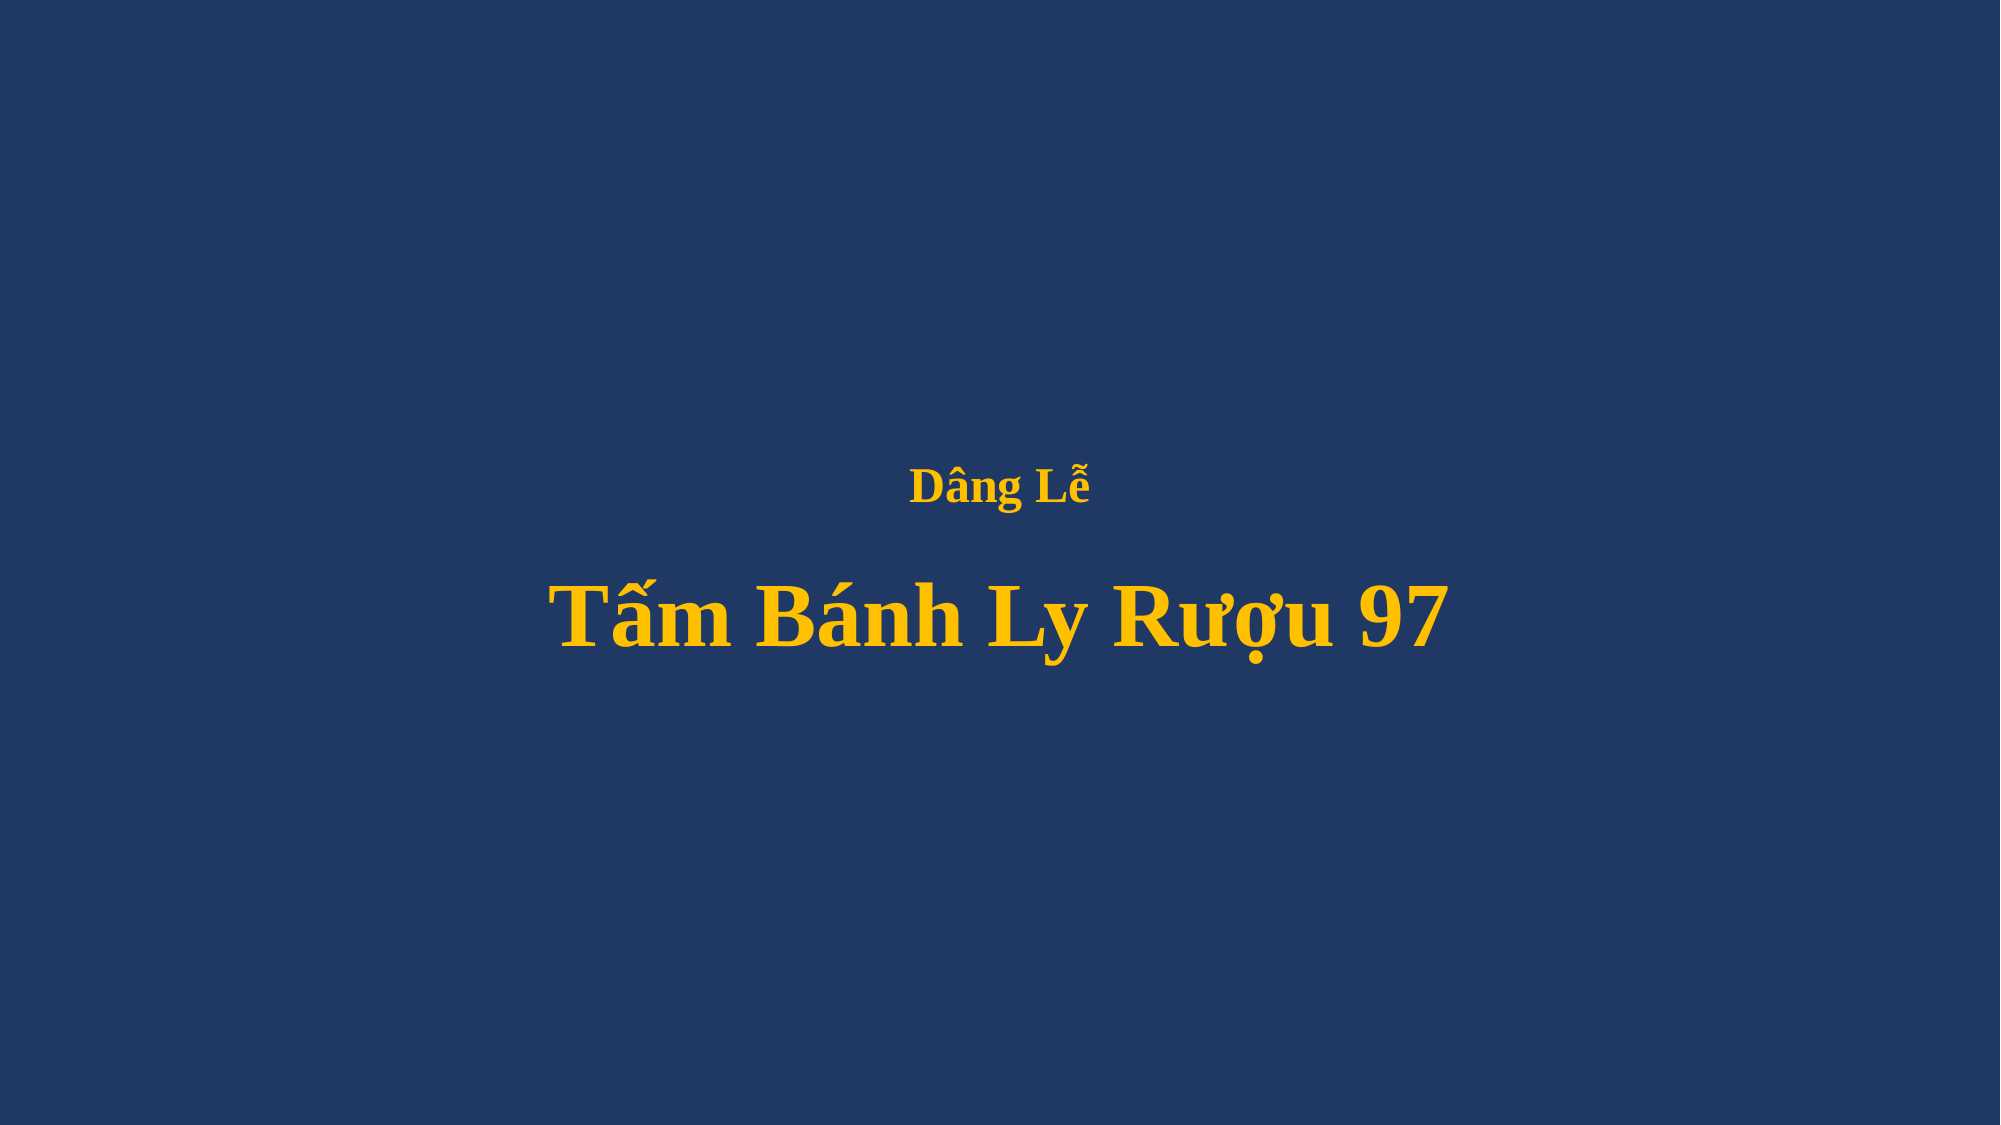

# Dâng Lễ Tấm Bánh Ly Rượu 97